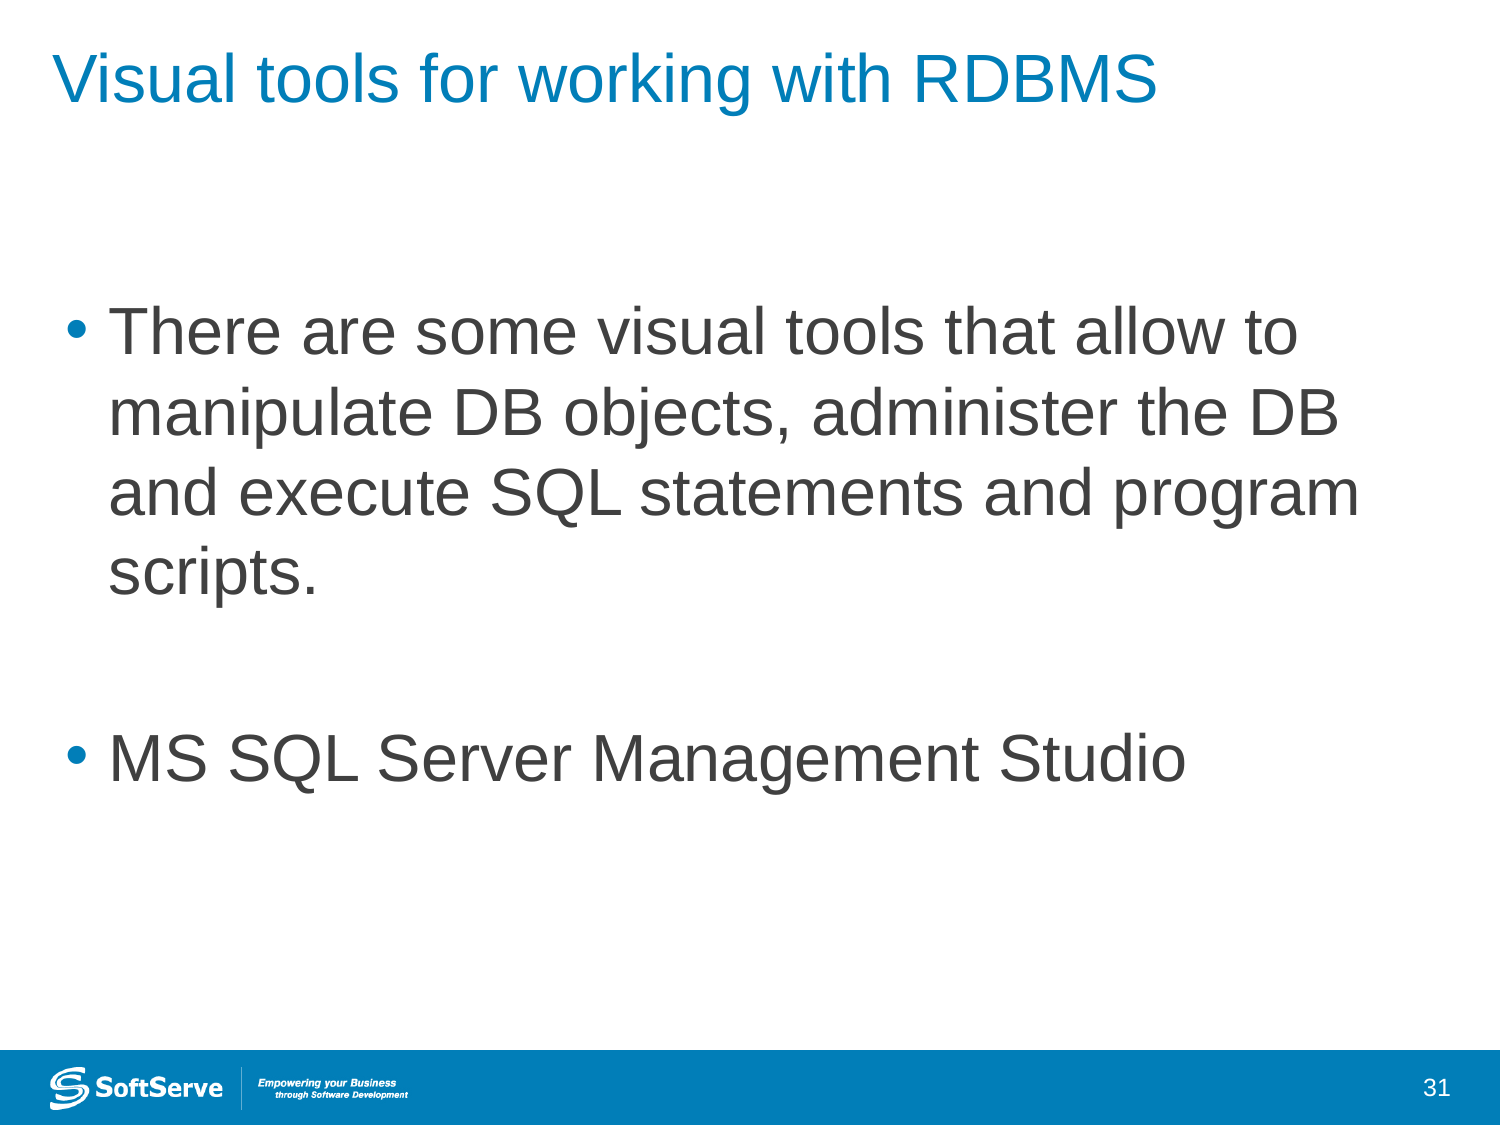

# Visual tools for working with RDBMS

There are some visual tools that allow to manipulate DB objects, administer the DB and execute SQL statements and program scripts.

MS SQL Server Management Studio
31